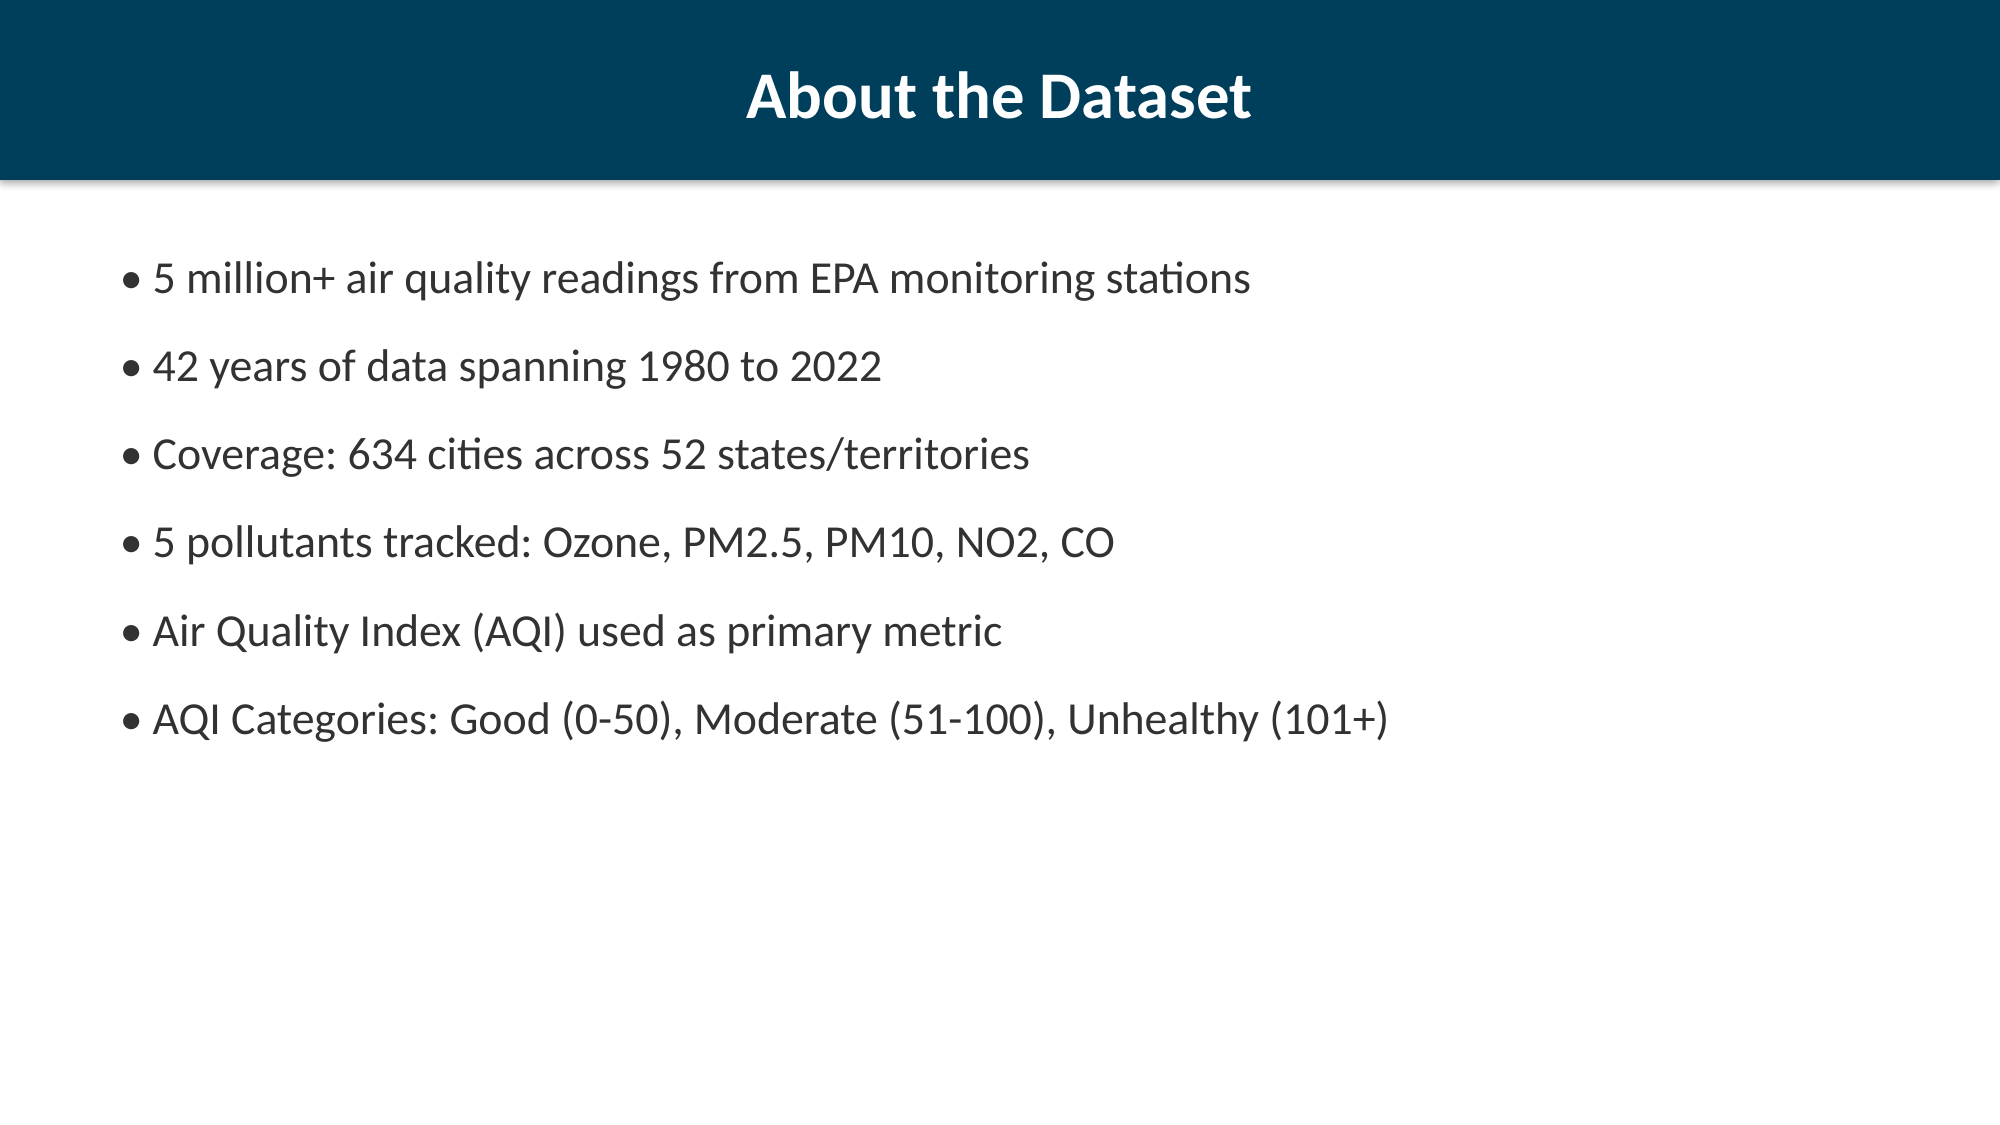

About the Dataset
• 5 million+ air quality readings from EPA monitoring stations
• 42 years of data spanning 1980 to 2022
• Coverage: 634 cities across 52 states/territories
• 5 pollutants tracked: Ozone, PM2.5, PM10, NO2, CO
• Air Quality Index (AQI) used as primary metric
• AQI Categories: Good (0-50), Moderate (51-100), Unhealthy (101+)